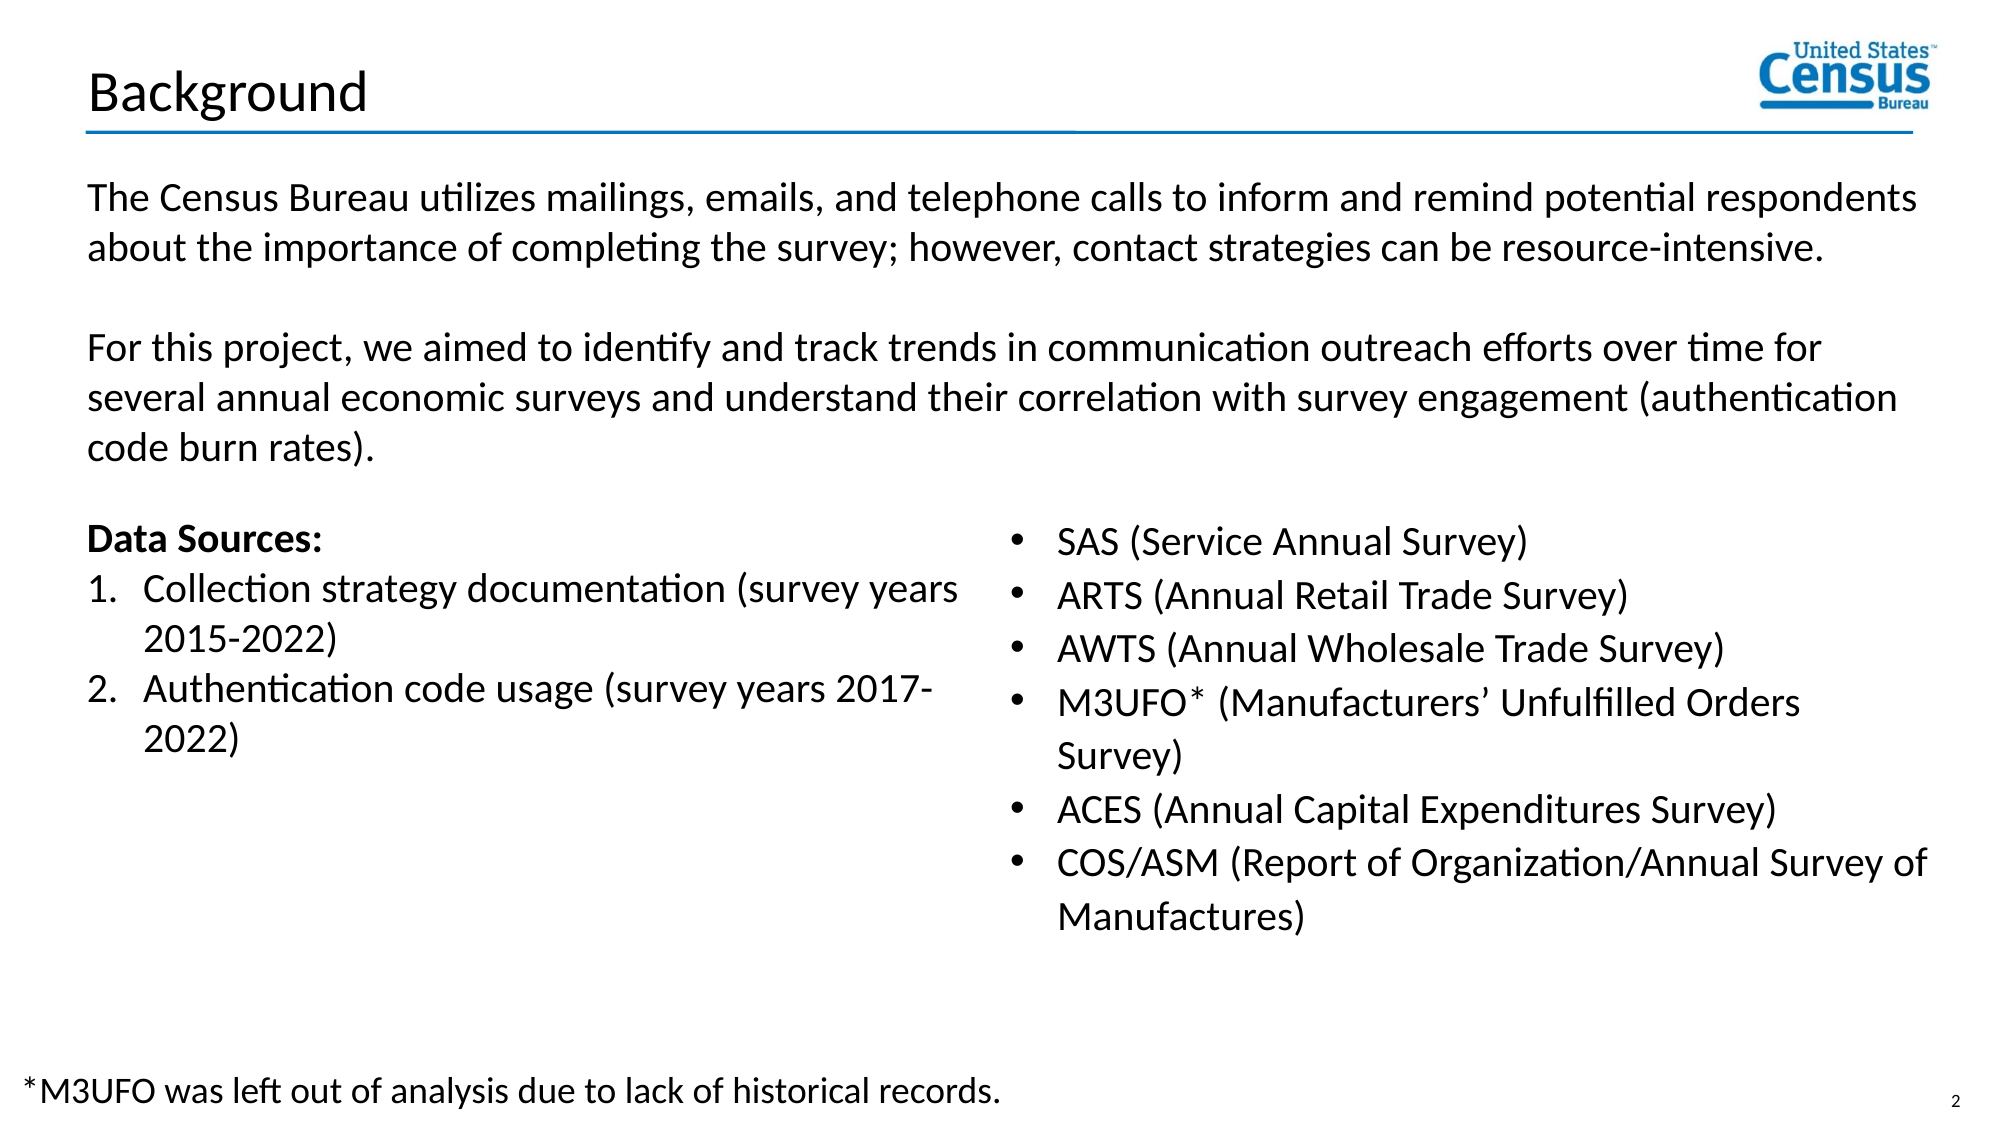

# Background
The Census Bureau utilizes mailings, emails, and telephone calls to inform and remind potential respondents about the importance of completing the survey; however, contact strategies can be resource-intensive.

For this project, we aimed to identify and track trends in communication outreach efforts over time for several annual economic surveys and understand their correlation with survey engagement (authentication code burn rates).

Data Sources:
Collection strategy documentation (survey years 2015-2022)
Authentication code usage (survey years 2017-2022)

Annual Economic Surveys Included in the Study:
SAS (Service Annual Survey)
ARTS (Annual Retail Trade Survey)
AWTS (Annual Wholesale Trade Survey)
M3UFO* (Manufacturers’ Unfulfilled Orders Survey)
ACES (Annual Capital Expenditures Survey)
COS/ASM (Report of Organization/Annual Survey of Manufactures)

*M3UFO was left out of analysis due to lack of historical records.